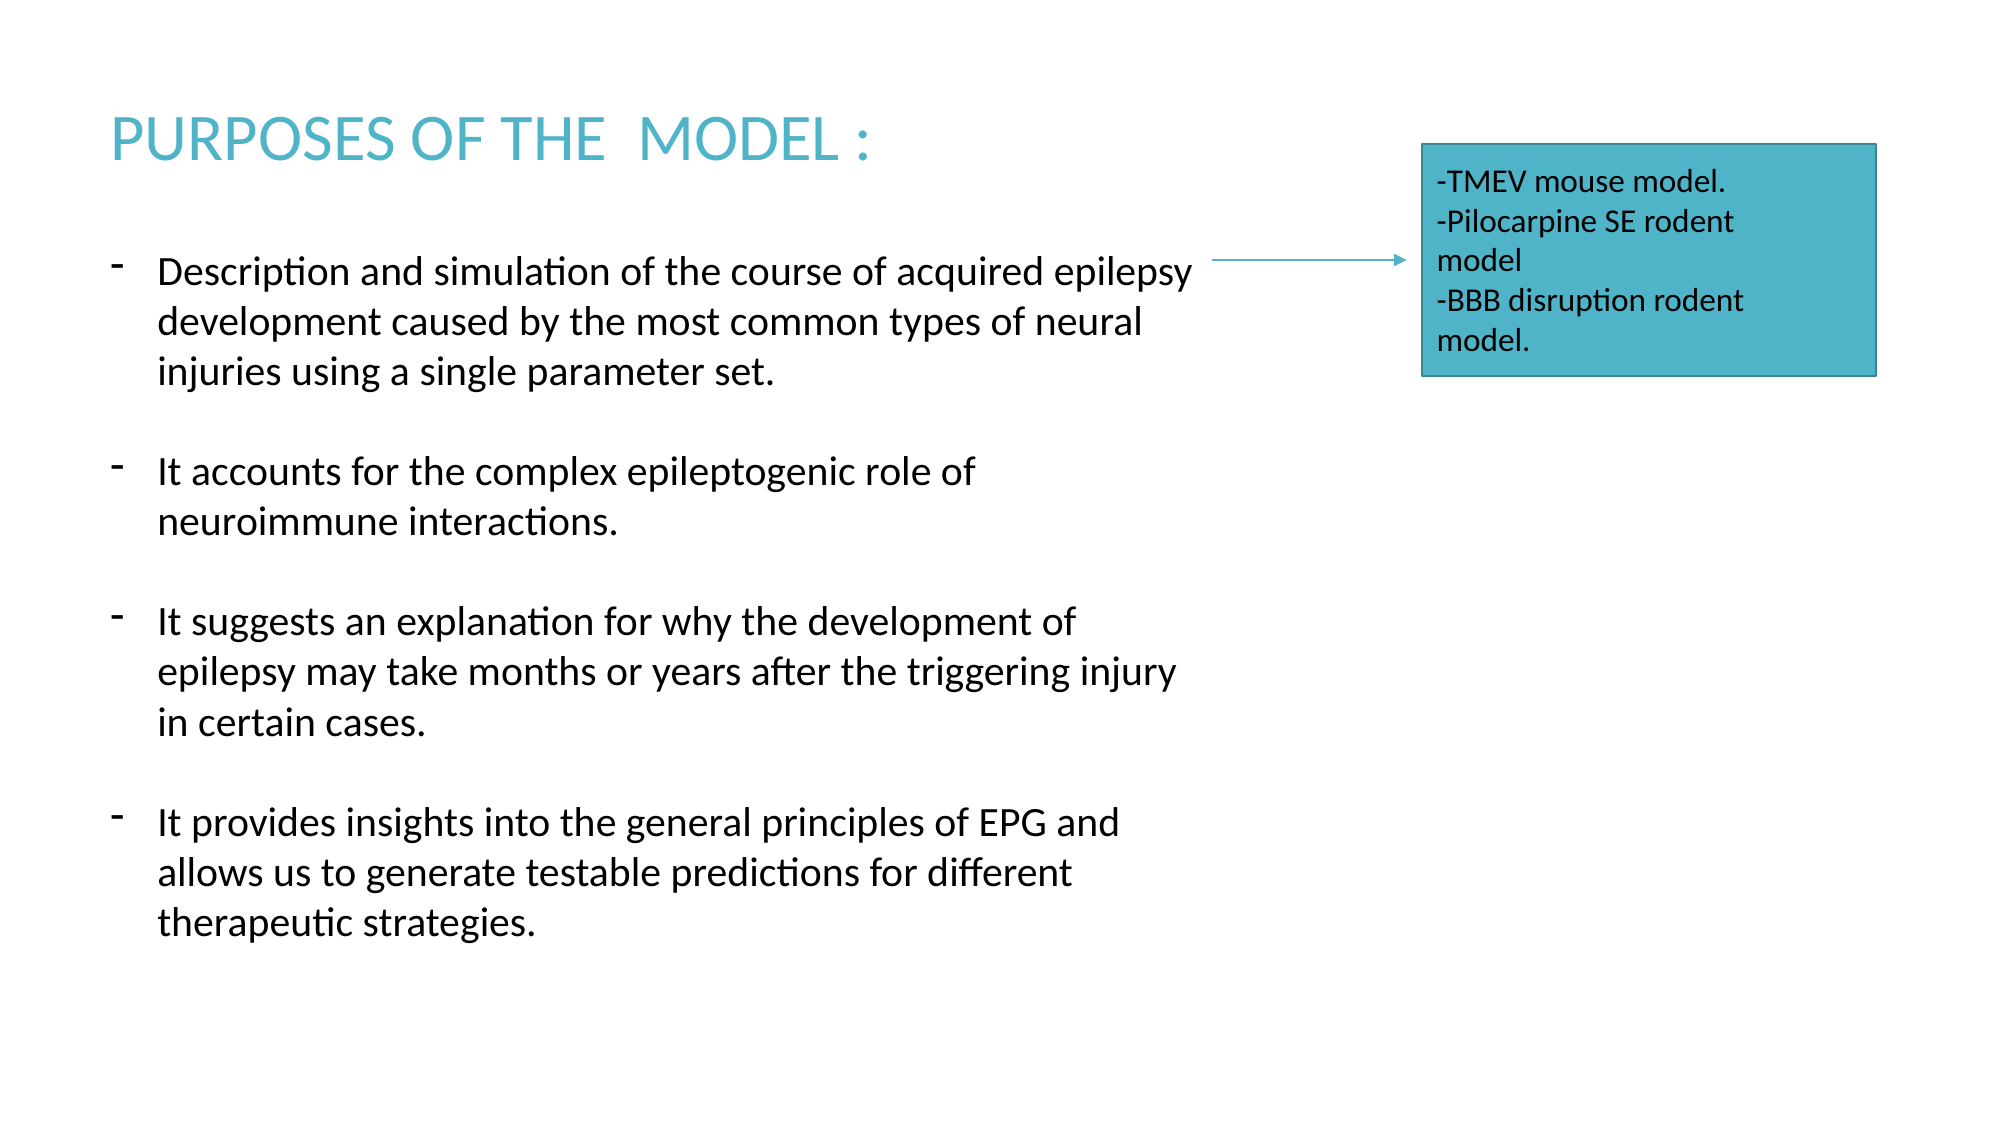

PURPOSES OF THE  MODEL :

Description and simulation of the course of acquired epilepsy development caused by the most common types of neural injuries using a single parameter set.

It accounts for the complex epileptogenic role of neuroimmune interactions.

It suggests an explanation for why the development of epilepsy may take months or years after the triggering injury in certain cases.

It provides insights into the general principles of EPG and allows us to generate testable predictions for different therapeutic strategies.

-TMEV mouse model.
-Pilocarpine SE rodent model
-BBB disruption rodent model.